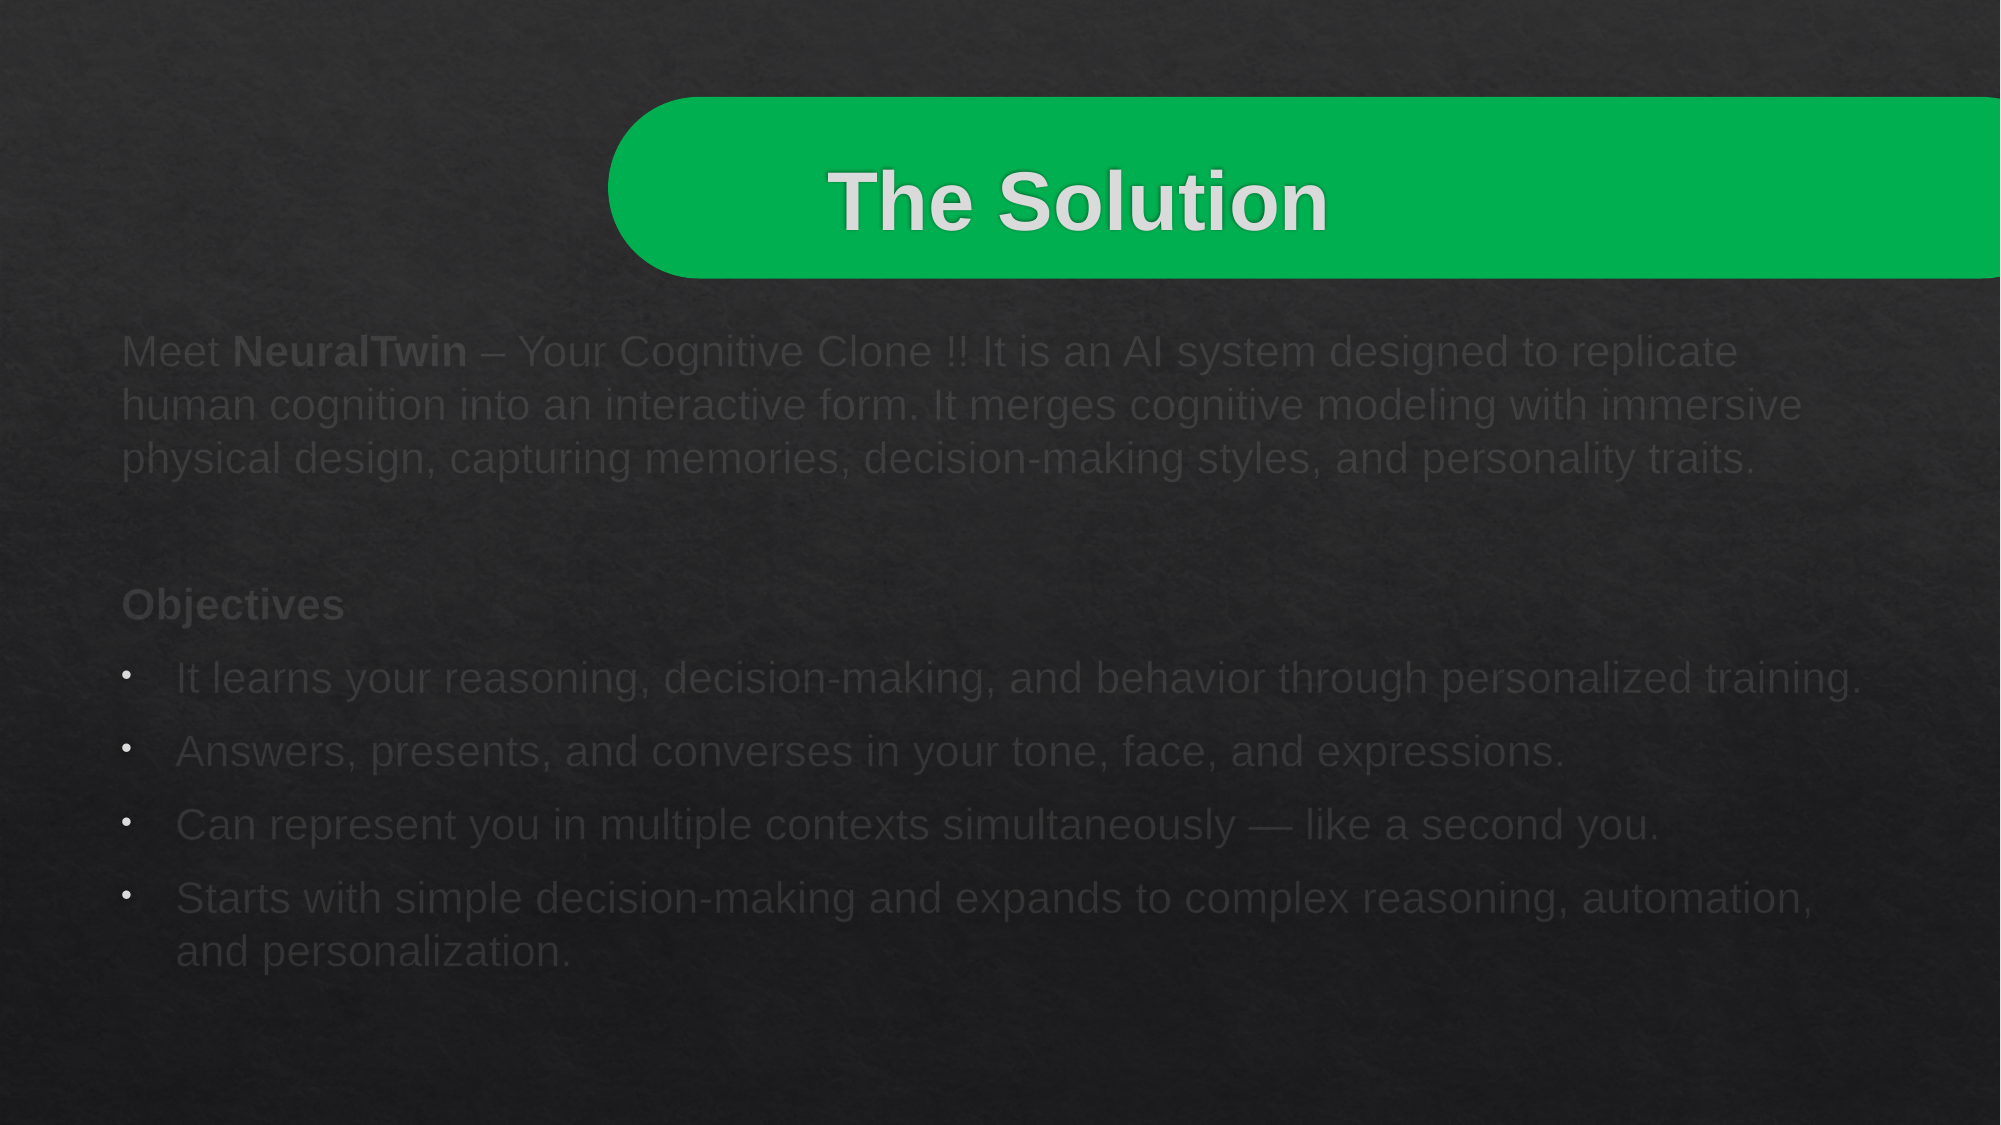

# The Solution
Meet NeuralTwin – Your Cognitive Clone !! It is an AI system designed to replicate human cognition into an interactive form. It merges cognitive modeling with immersive physical design, capturing memories, decision-making styles, and personality traits.

Objectives
It learns your reasoning, decision-making, and behavior through personalized training.
Answers, presents, and converses in your tone, face, and expressions.
Can represent you in multiple contexts simultaneously — like a second you.
Starts with simple decision-making and expands to complex reasoning, automation, and personalization.